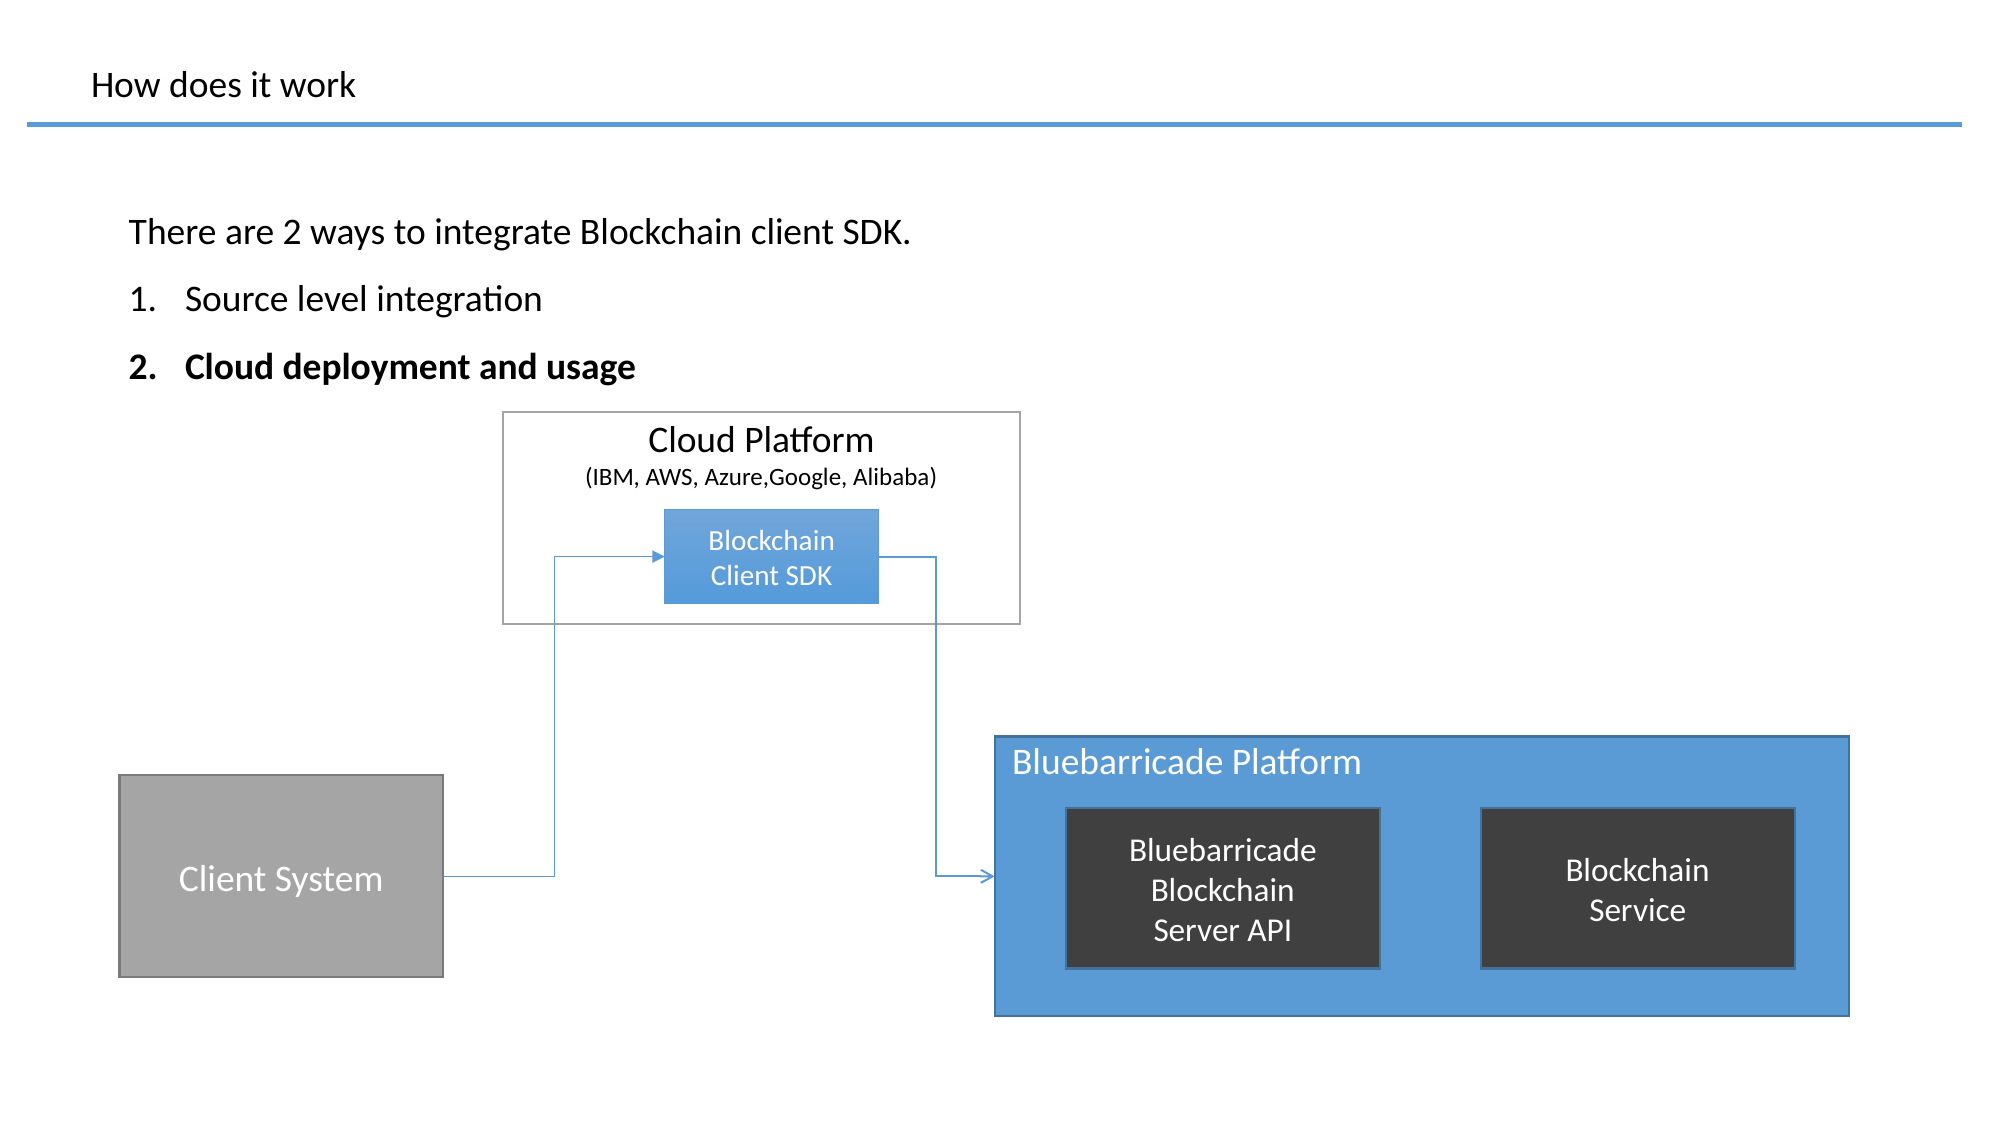

How does it work
There are 2 ways to integrate Blockchain client SDK.
Source level integration
Cloud deployment and usage
Cloud Platform
(IBM, AWS, Azure,Google, Alibaba)

Blockchain Client SDK
Bluebarricade Platform

Client System
Bluebarricade
Blockchain
Server API
Blockchain
Service